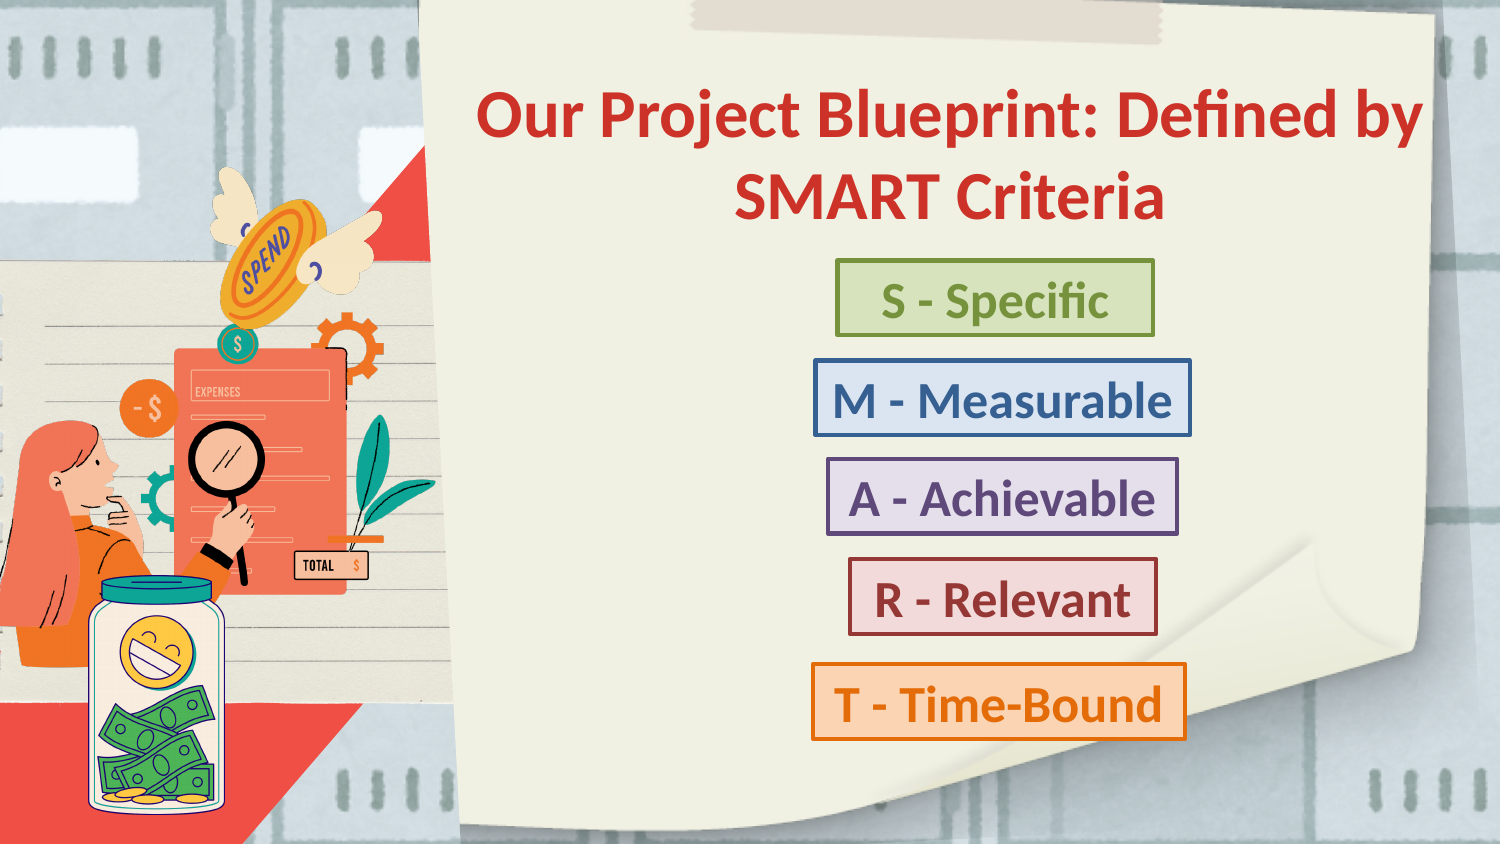

Our Project Blueprint: Defined by SMART Criteria

S - Specific

M - Measurable
A - Achievable
R - Relevant

T - Time-Bound